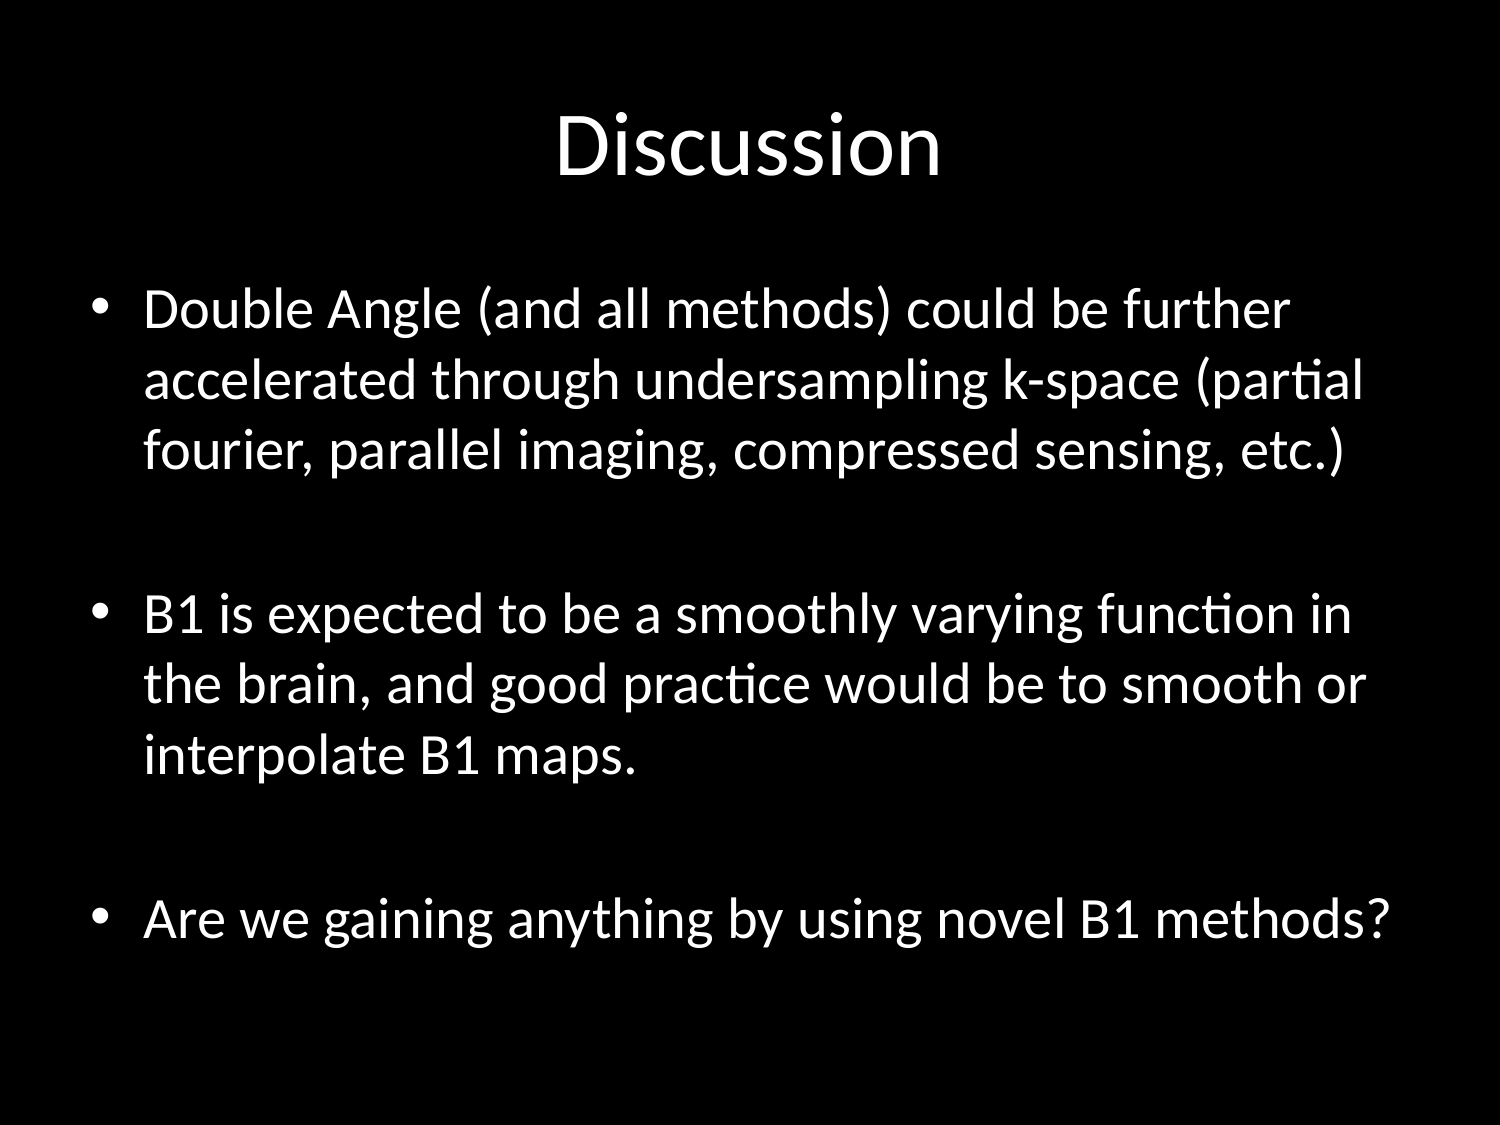

# Discussion
Double Angle (and all methods) could be further accelerated through undersampling k-space (partial fourier, parallel imaging, compressed sensing, etc.)

B1 is expected to be a smoothly varying function in the brain, and good practice would be to smooth or interpolate B1 maps.

Are we gaining anything by using novel B1 methods?